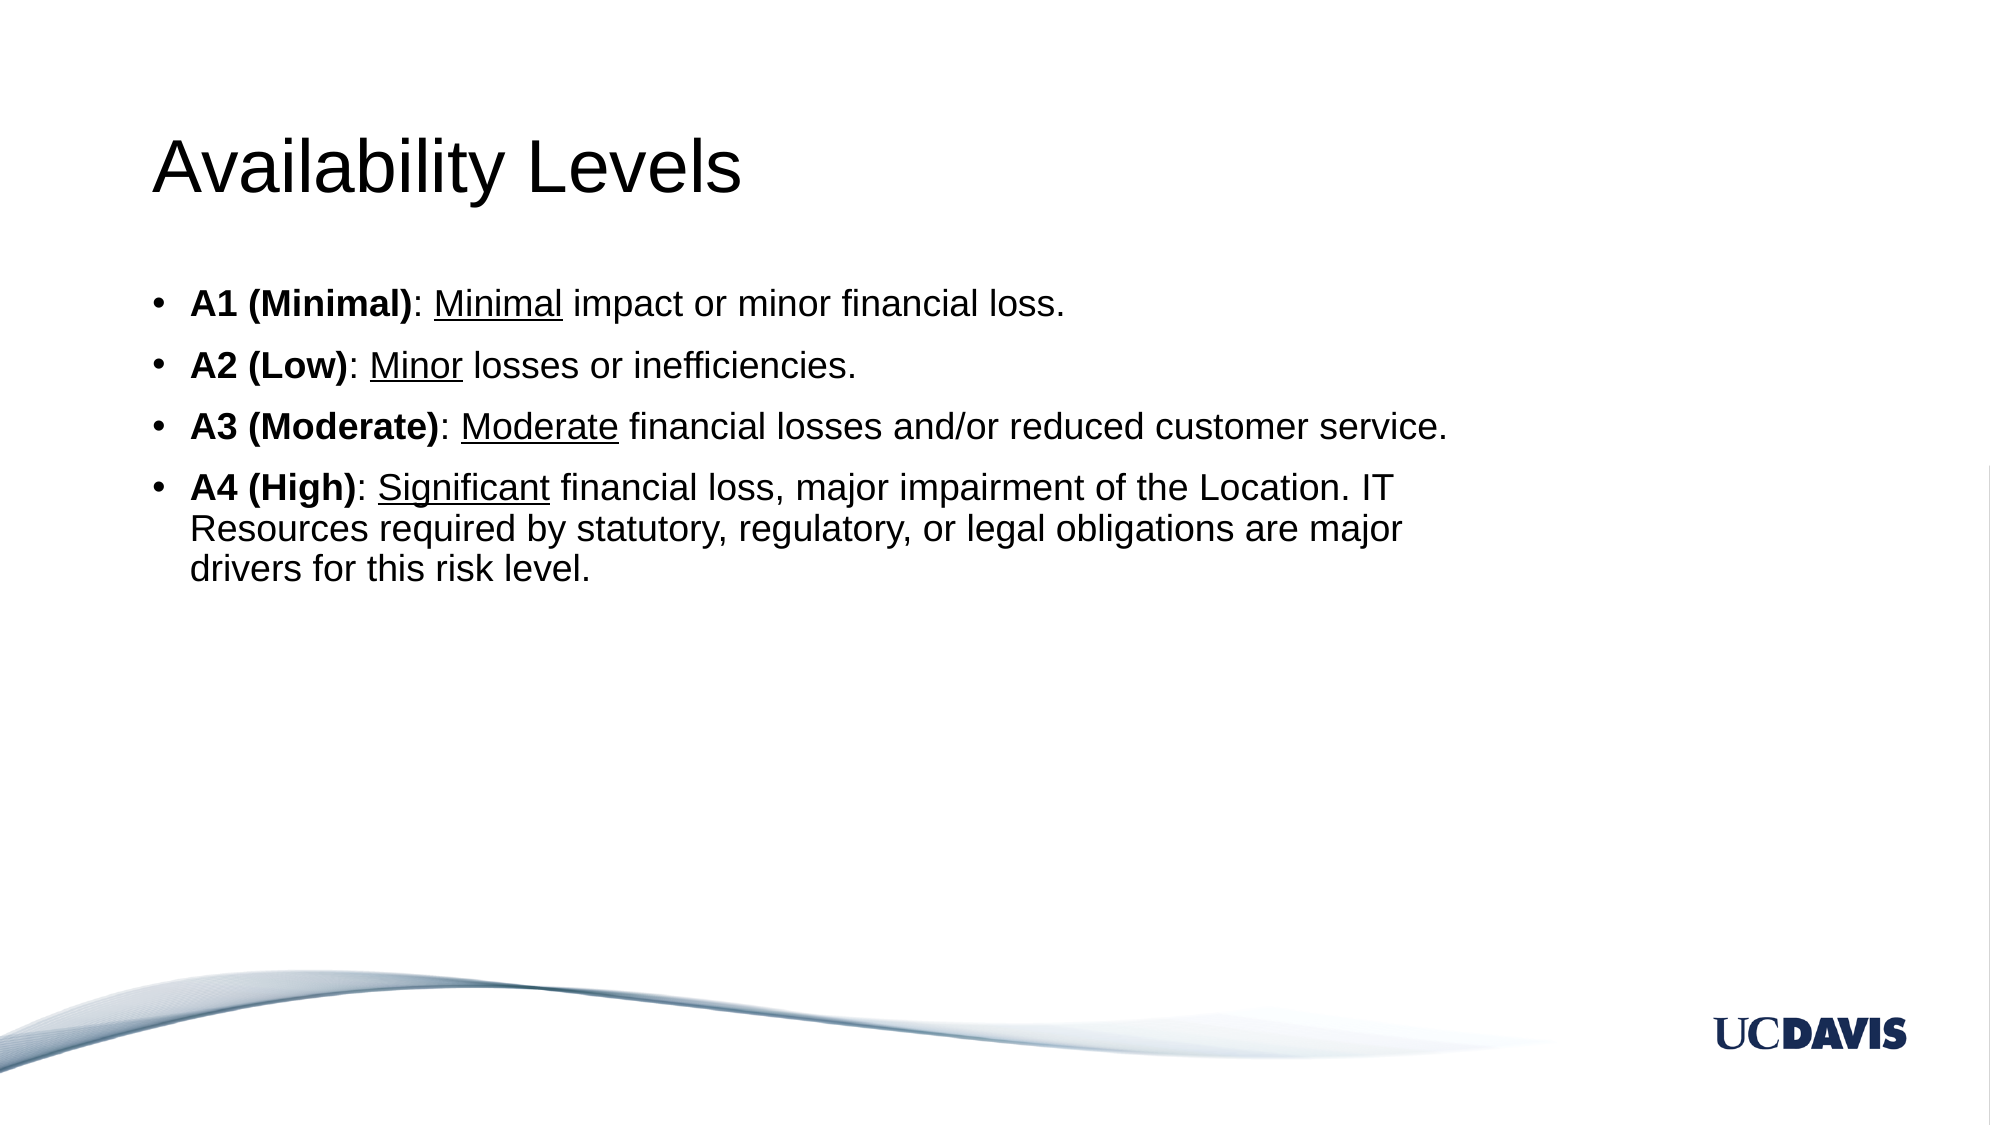

# Availability Levels
A1 (Minimal): Minimal impact or minor financial loss.
A2 (Low): Minor losses or inefficiencies.
A3 (Moderate): Moderate financial losses and/or reduced customer service.
A4 (High): Significant financial loss, major impairment of the Location. IT Resources required by statutory, regulatory, or legal obligations are major drivers for this risk level.